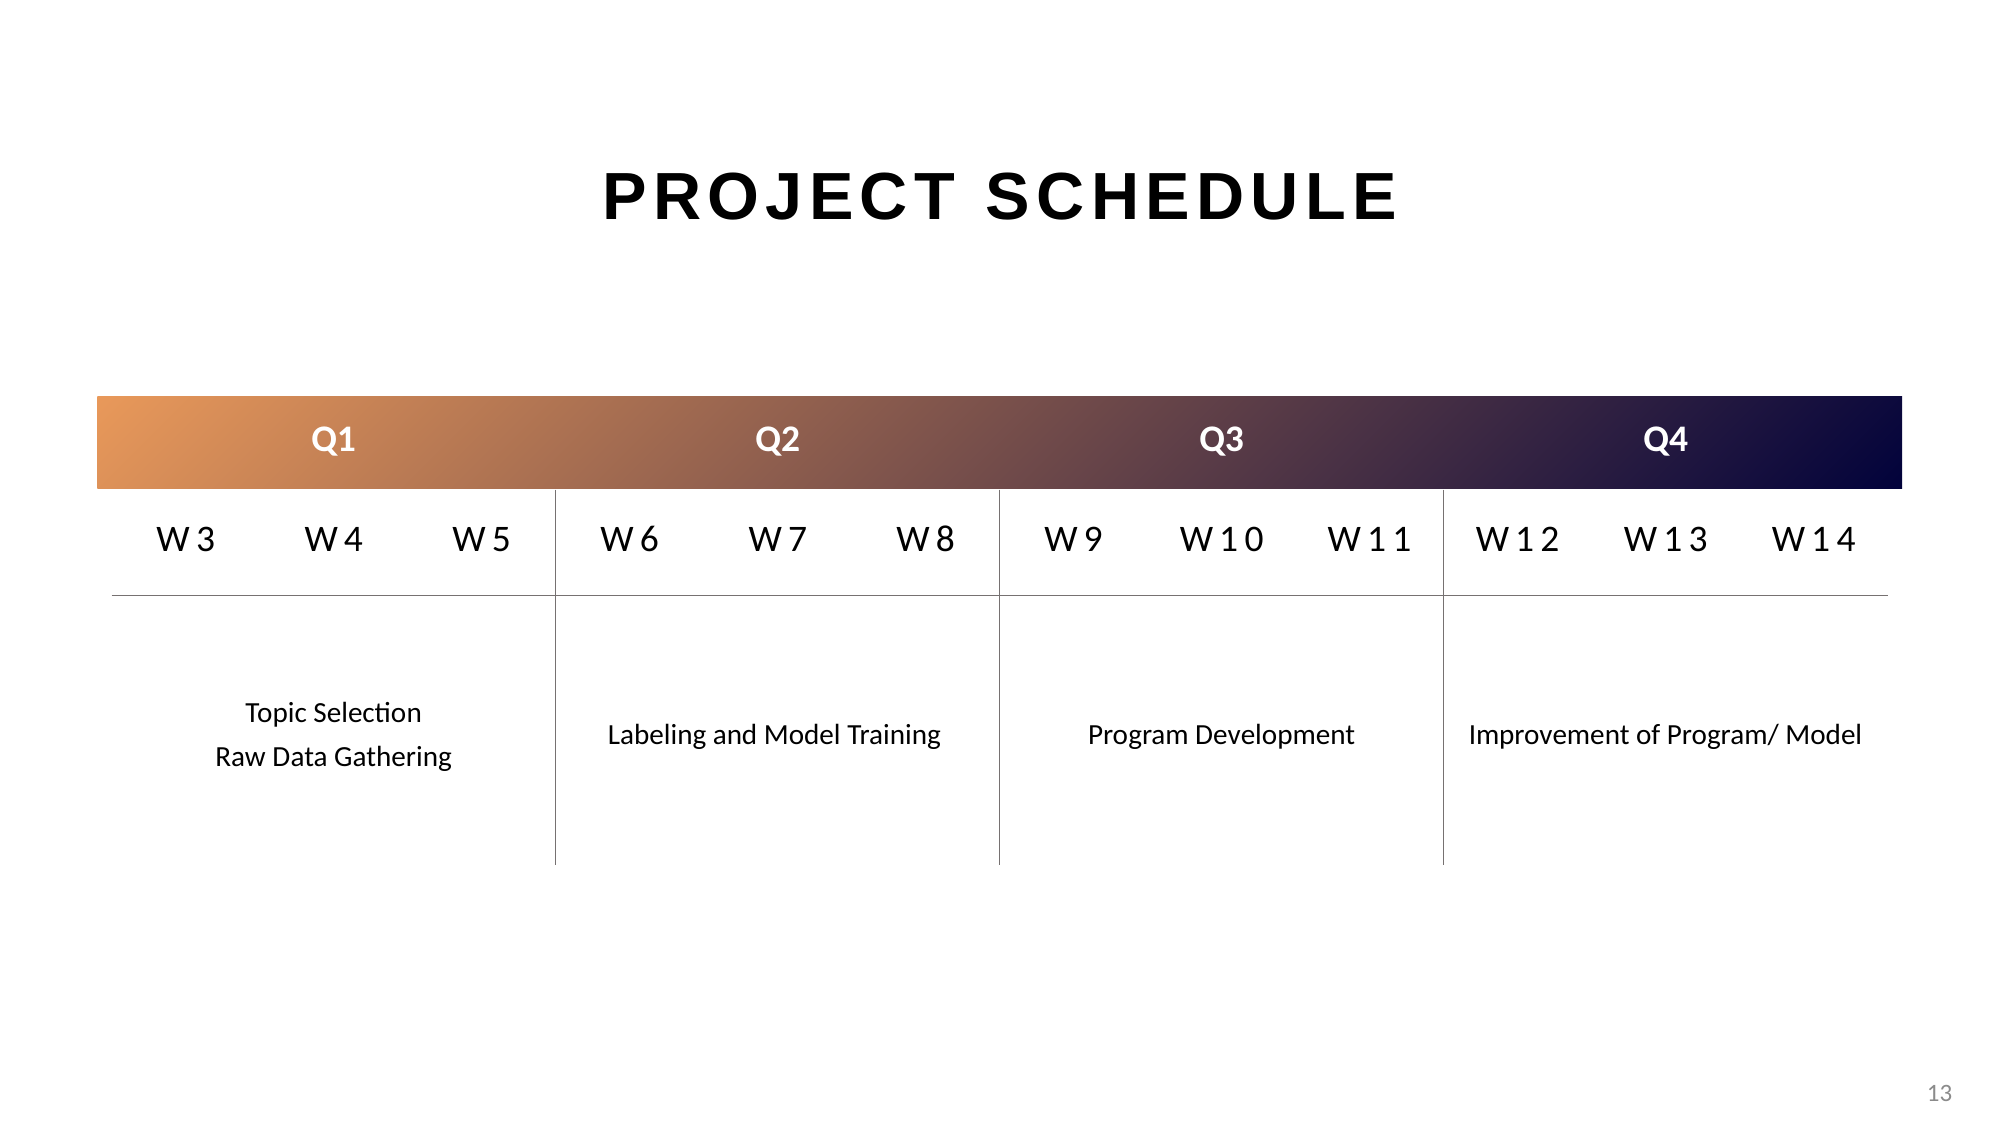

# Project schedule
| Q1 |  |  | Q2 |  |  | Q3 |  |  | Q4 |  |  |
| --- | --- | --- | --- | --- | --- | --- | --- | --- | --- | --- | --- |
| W3 | W4 | W5 | W6 | W7 | W8 | W9 | W10 | W11 | W12 | W13 | W14 |
| Topic Selection Raw Data Gathering |  |  | Labeling and Model Training |  |  | Program Development |  |  | Improvement of Program/ Model |  |  |

13